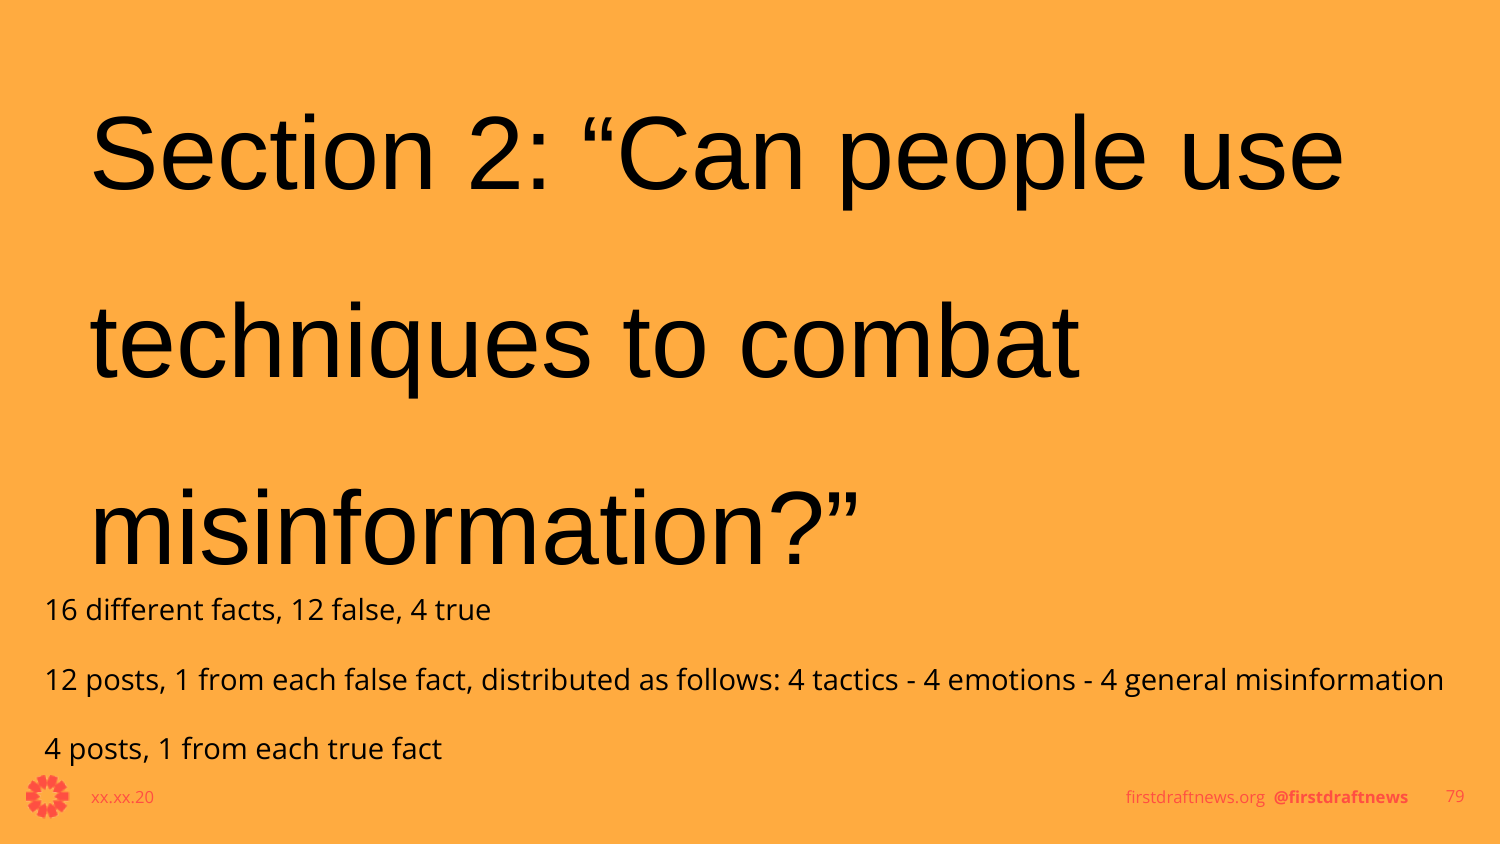

# Section 2: “Can people use techniques to combat misinformation?”
16 different facts, 12 false, 4 true

12 posts, 1 from each false fact, distributed as follows: 4 tactics - 4 emotions - 4 general misinformation

4 posts, 1 from each true fact
79